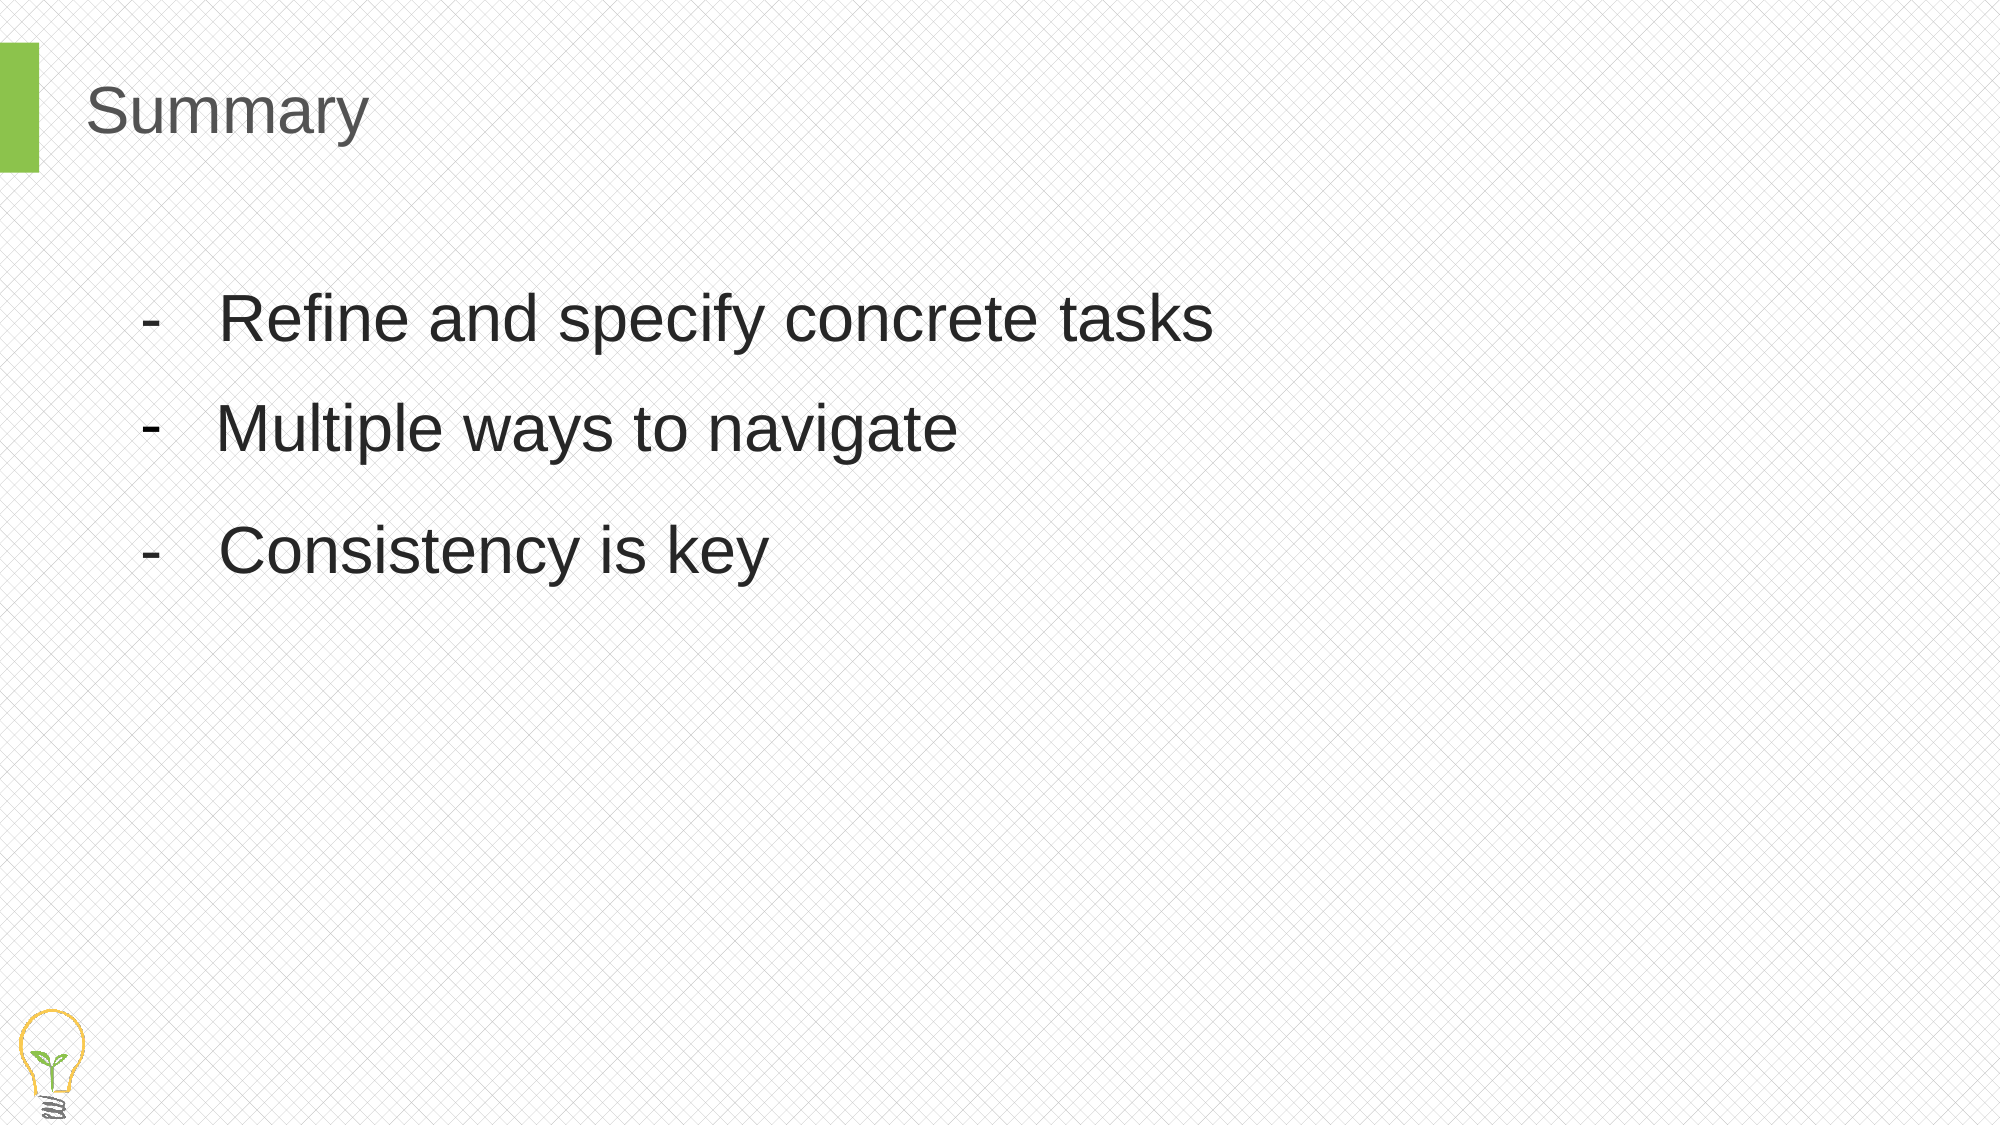

# Summary
-   Refine and specify concrete tasks
Multiple ways to navigate
-   Consistency is key